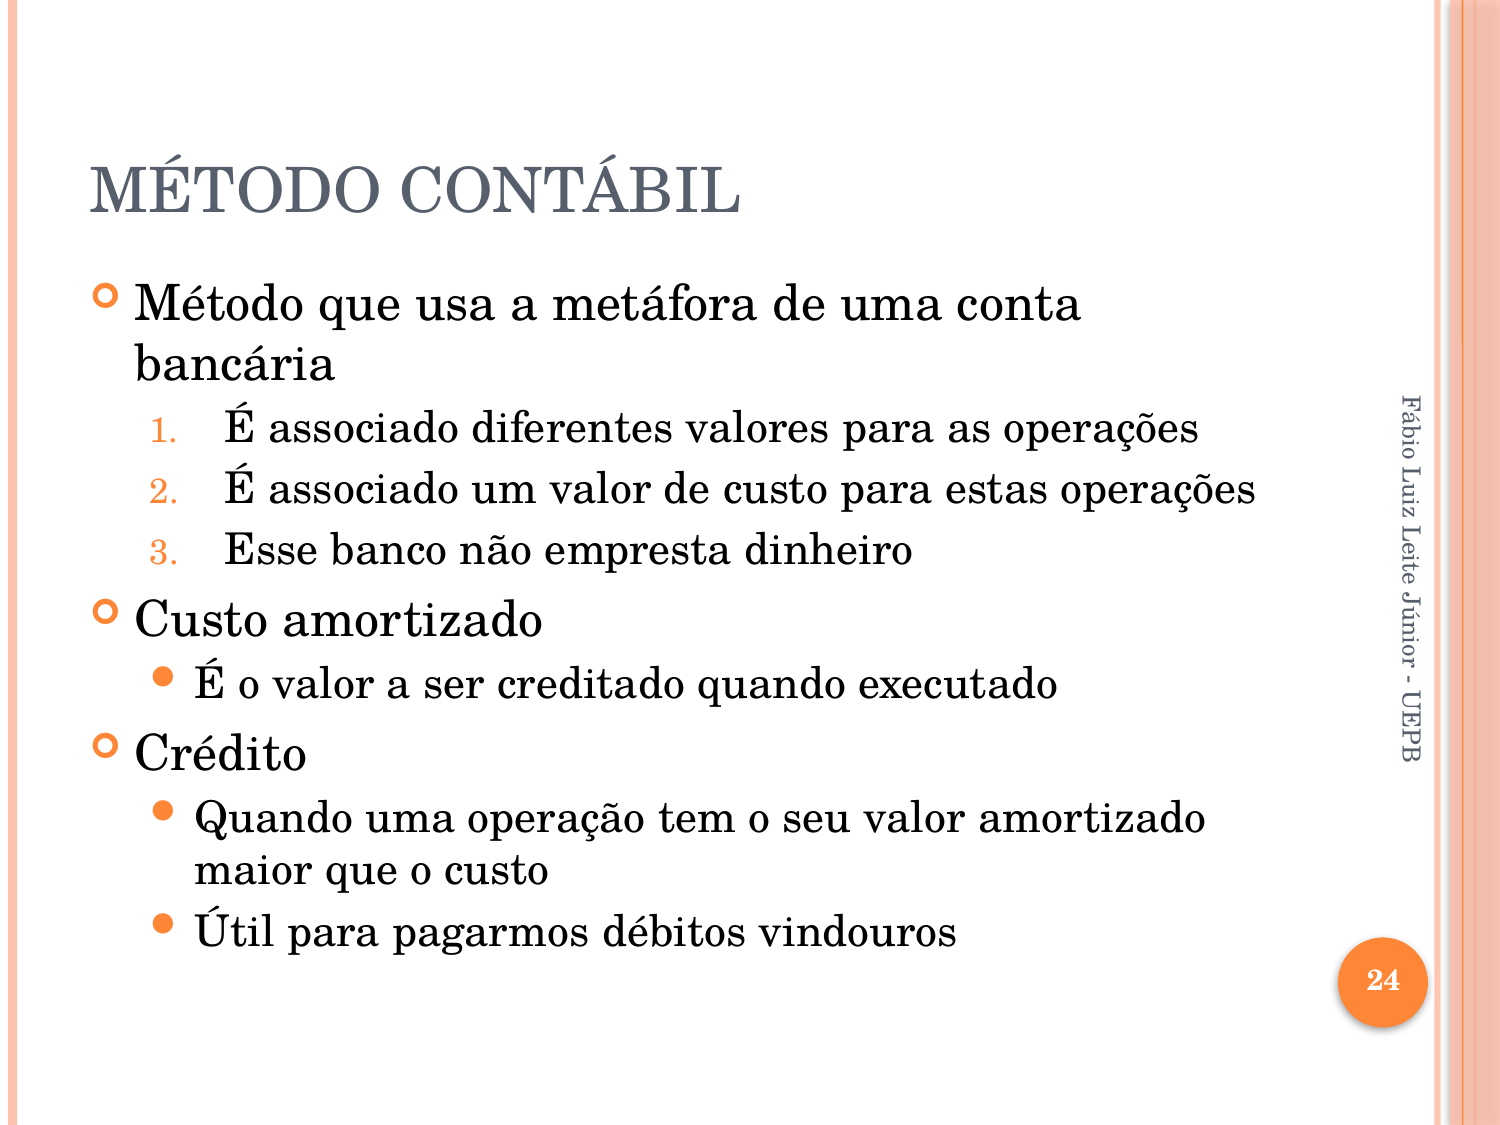

# Método contábil
Método que usa a metáfora de uma conta bancária
É associado diferentes valores para as operações
É associado um valor de custo para estas operações
Esse banco não empresta dinheiro
Custo amortizado
É o valor a ser creditado quando executado
Crédito
Quando uma operação tem o seu valor amortizado maior que o custo
Útil para pagarmos débitos vindouros

Fábio Luiz Leite Júnior - UEPB
24